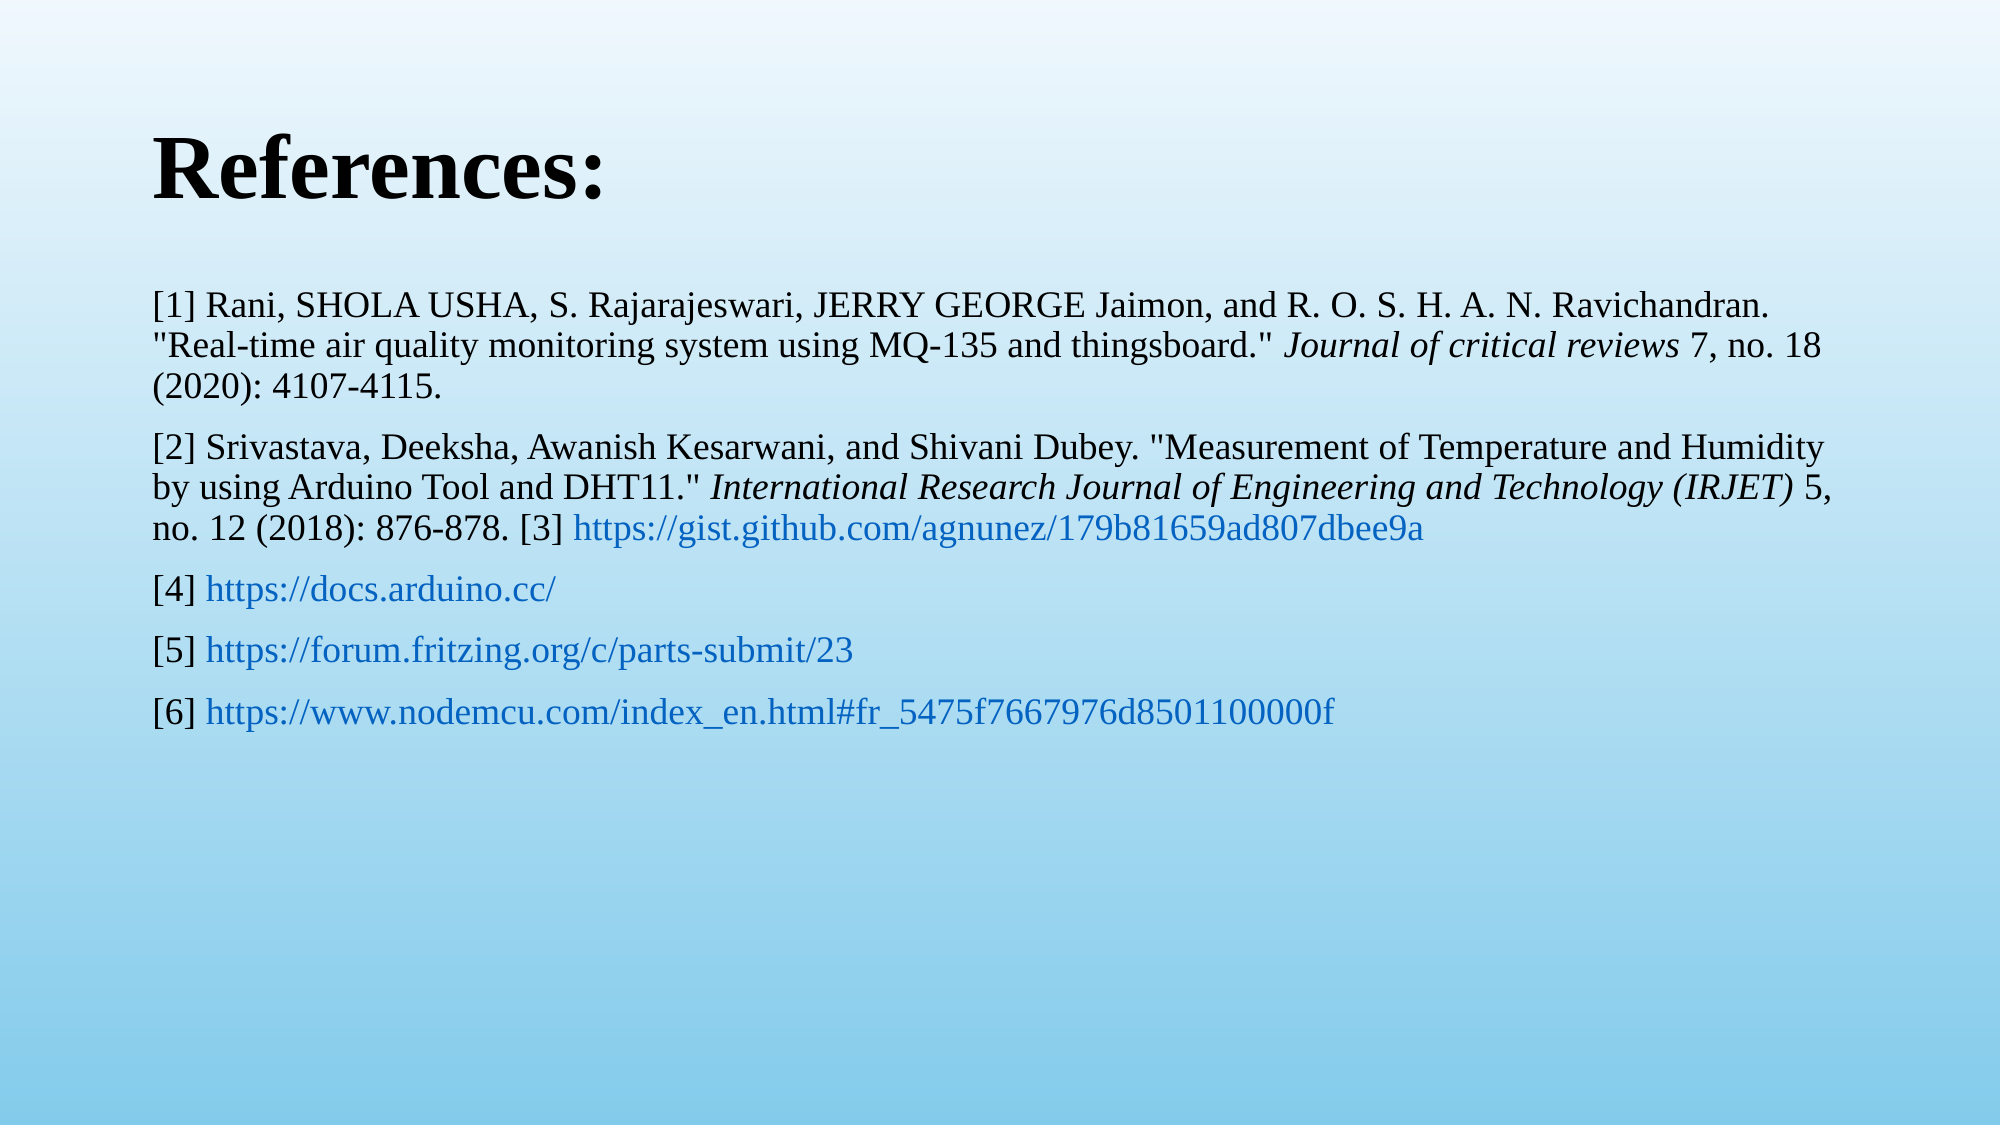

# References:
[1] Rani, SHOLA USHA, S. Rajarajeswari, JERRY GEORGE Jaimon, and R. O. S. H. A. N. Ravichandran. "Real-time air quality monitoring system using MQ-135 and thingsboard." Journal of critical reviews 7, no. 18 (2020): 4107-4115.
[2] Srivastava, Deeksha, Awanish Kesarwani, and Shivani Dubey. "Measurement of Temperature and Humidity by using Arduino Tool and DHT11." International Research Journal of Engineering and Technology (IRJET) 5, no. 12 (2018): 876-878. [3] https://gist.github.com/agnunez/179b81659ad807dbee9a
[4] https://docs.arduino.cc/
[5] https://forum.fritzing.org/c/parts-submit/23
[6] https://www.nodemcu.com/index_en.html#fr_5475f7667976d8501100000f